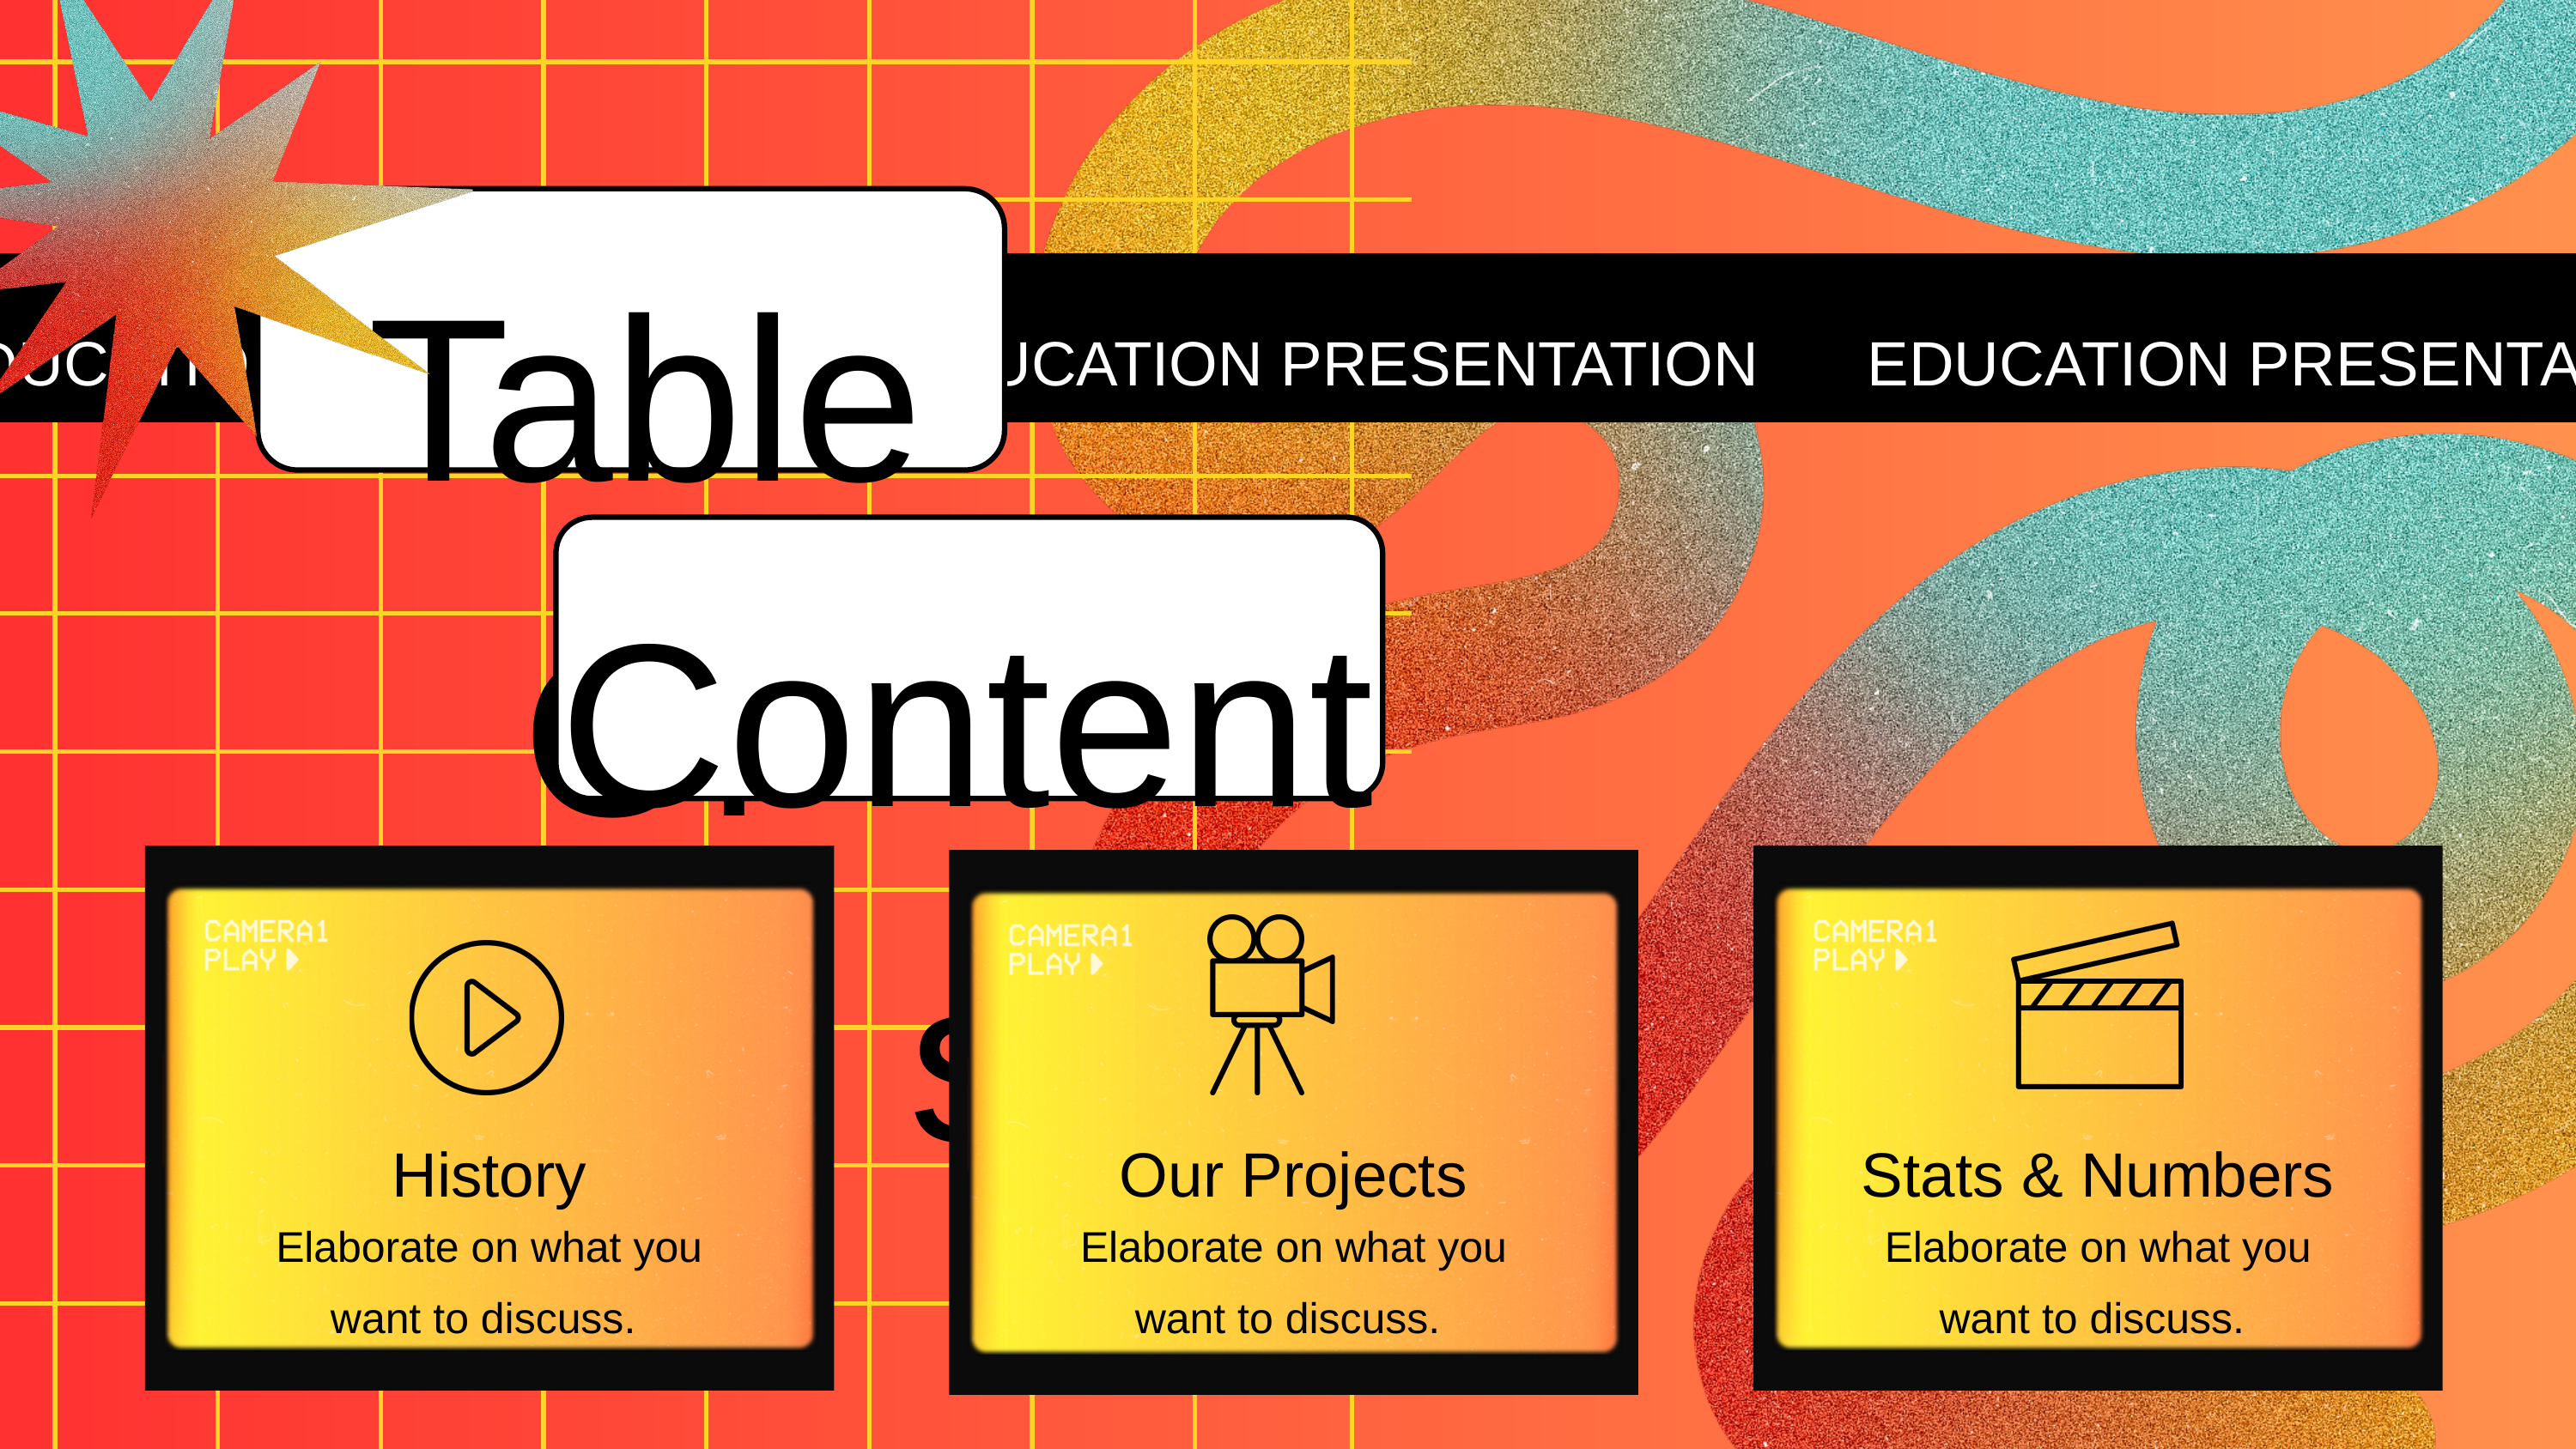

Table Of

EDUCATION PRESENTATION
EDUCATION PRESENTATION
EDUCATION PRESENTATION

Contents

History
Our Projects
Stats & Numbers
Elaborate on what you want to discuss.
Elaborate on what you want to discuss.
Elaborate on what you want to discuss.